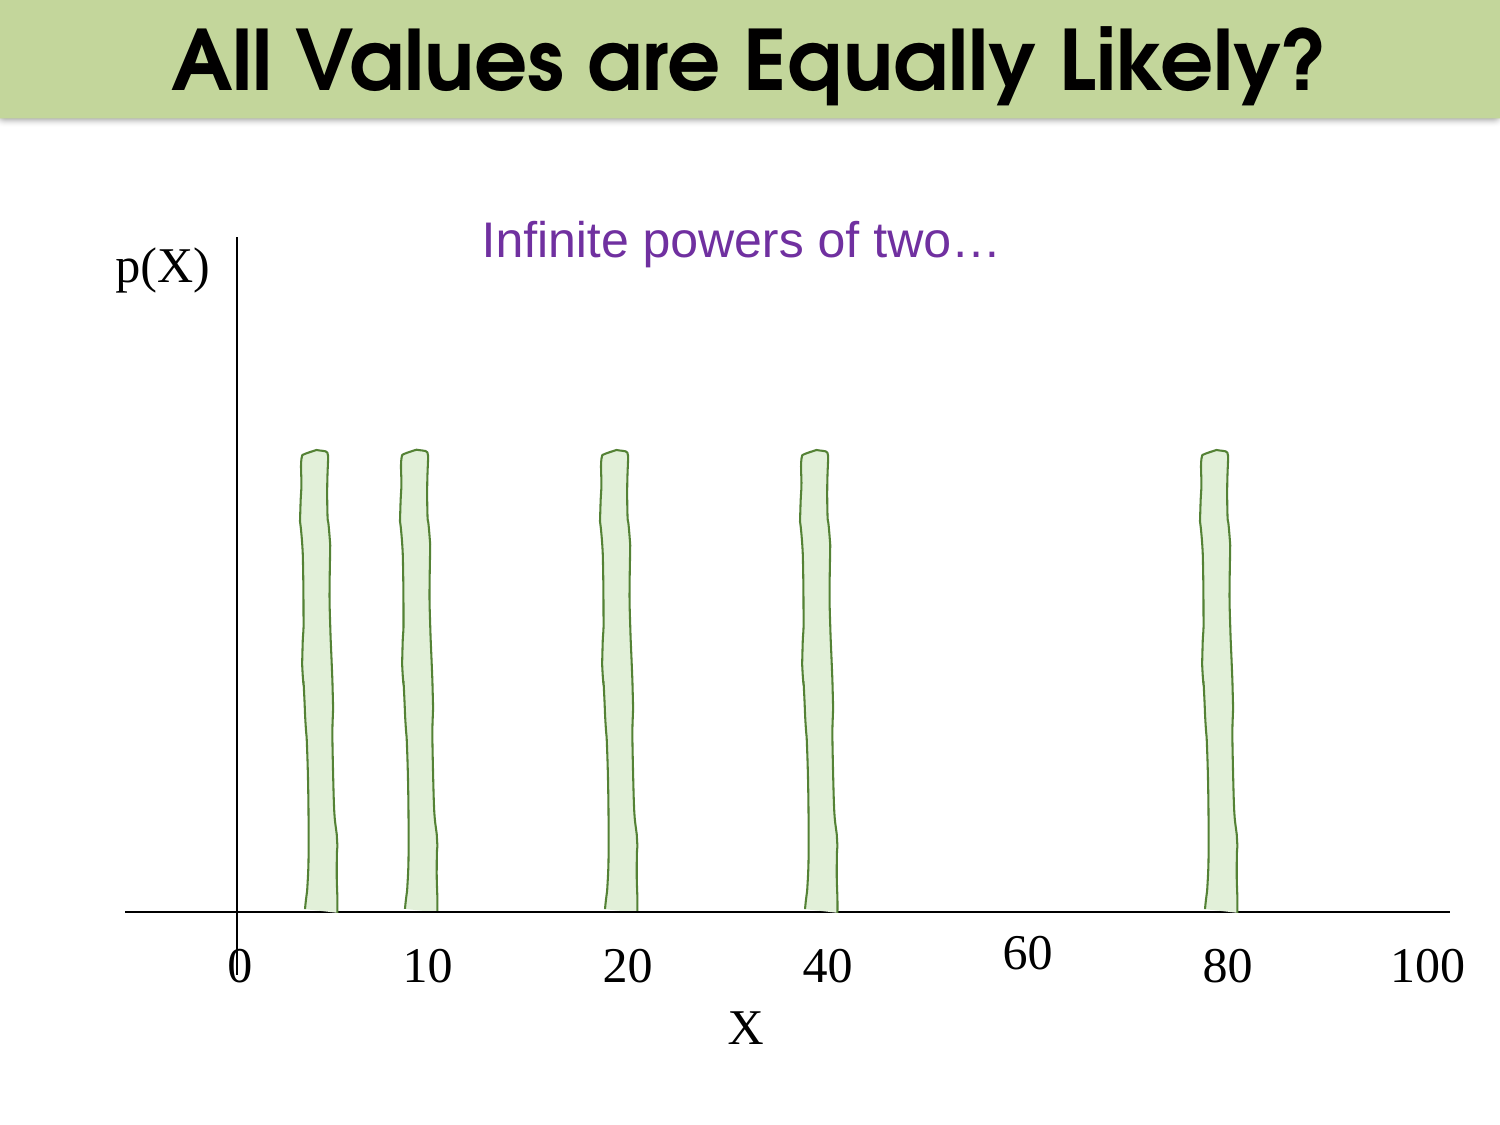

All Values are Equally Likely?
Infinite powers of two…
p(X)

60
0
10
20
40
80
100
X